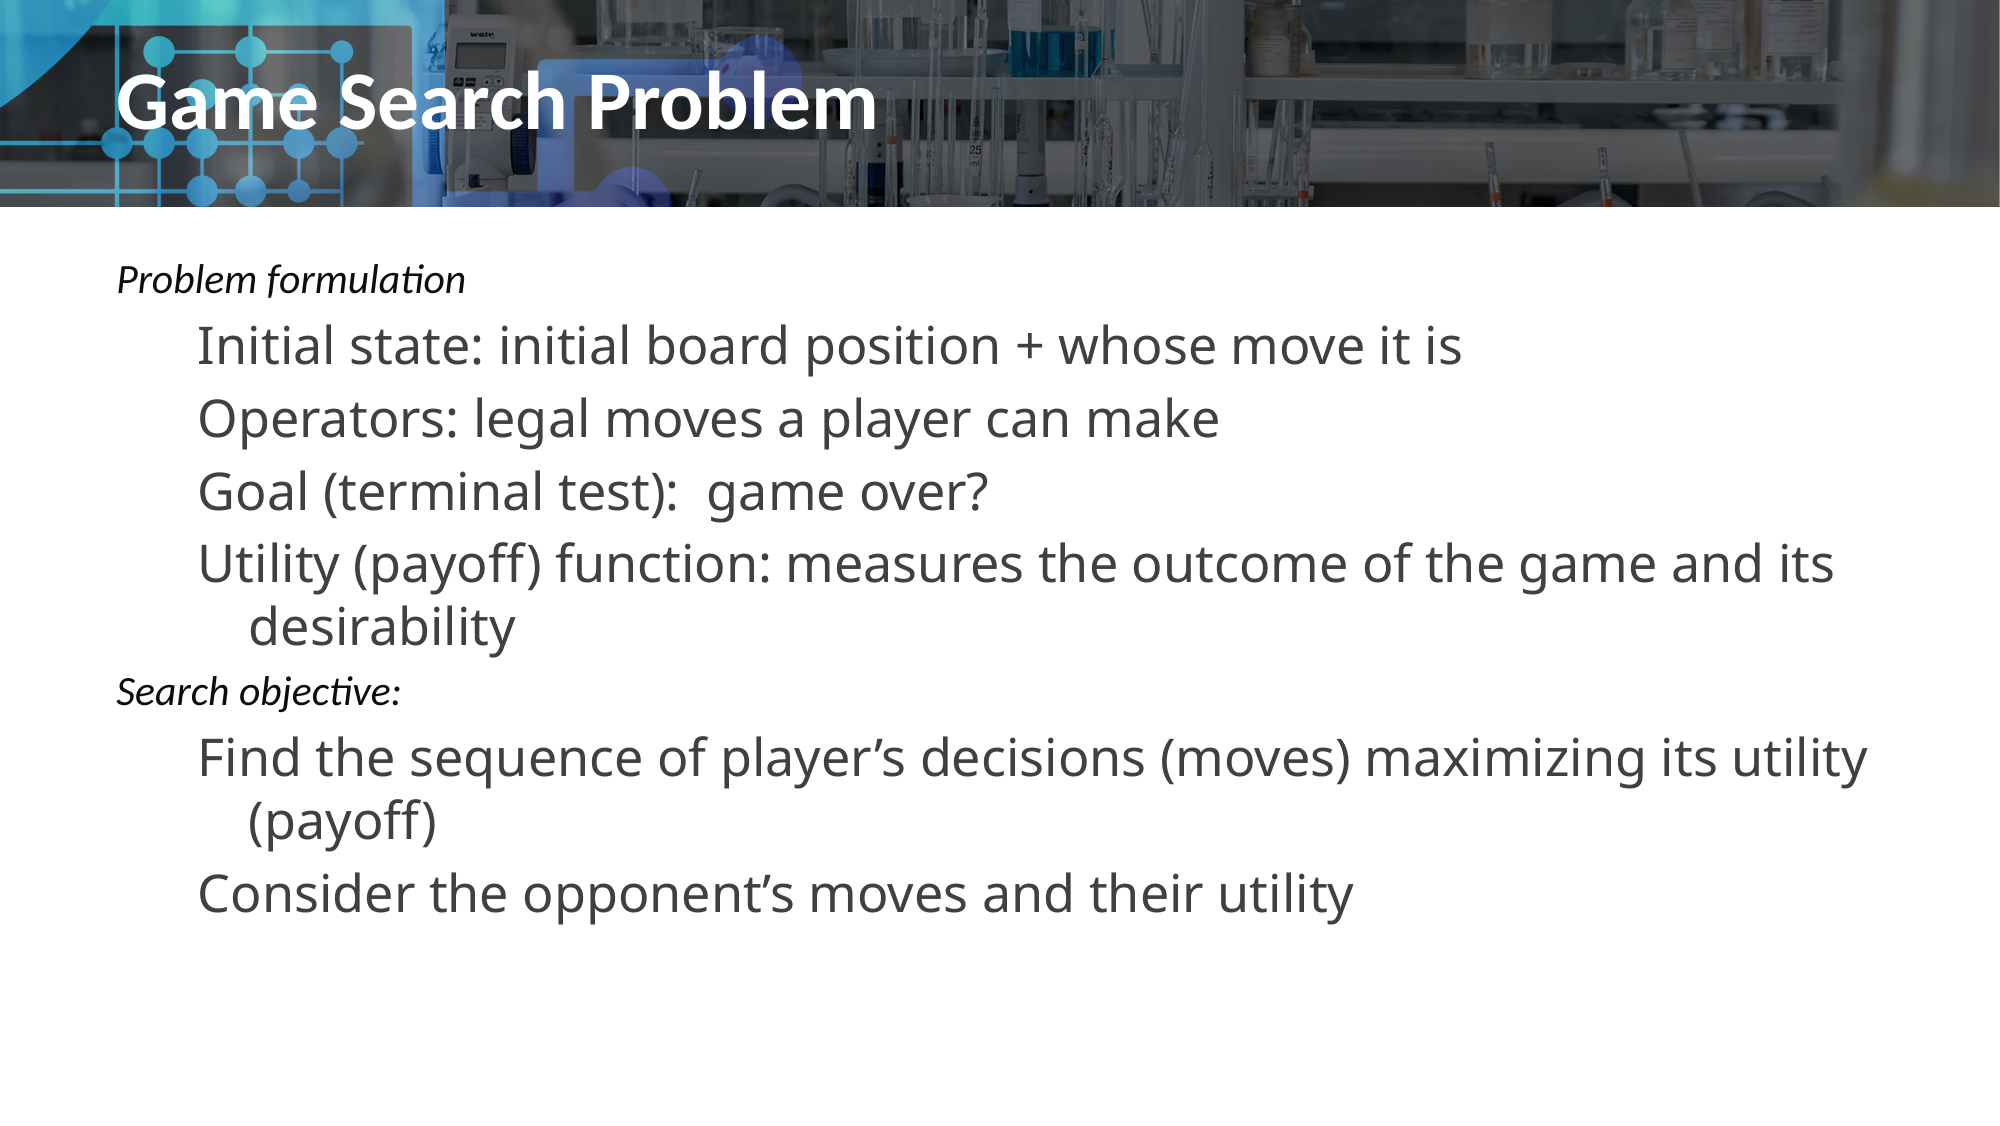

# Game Search Problem
Problem formulation
Initial state: initial board position + whose move it is
Operators: legal moves a player can make
Goal (terminal test):  game over?
Utility (payoff) function: measures the outcome of the game and its   desirability
Search objective:
Find the sequence of player’s decisions (moves) maximizing its utility (payoff)
Consider the opponent’s moves and their utility